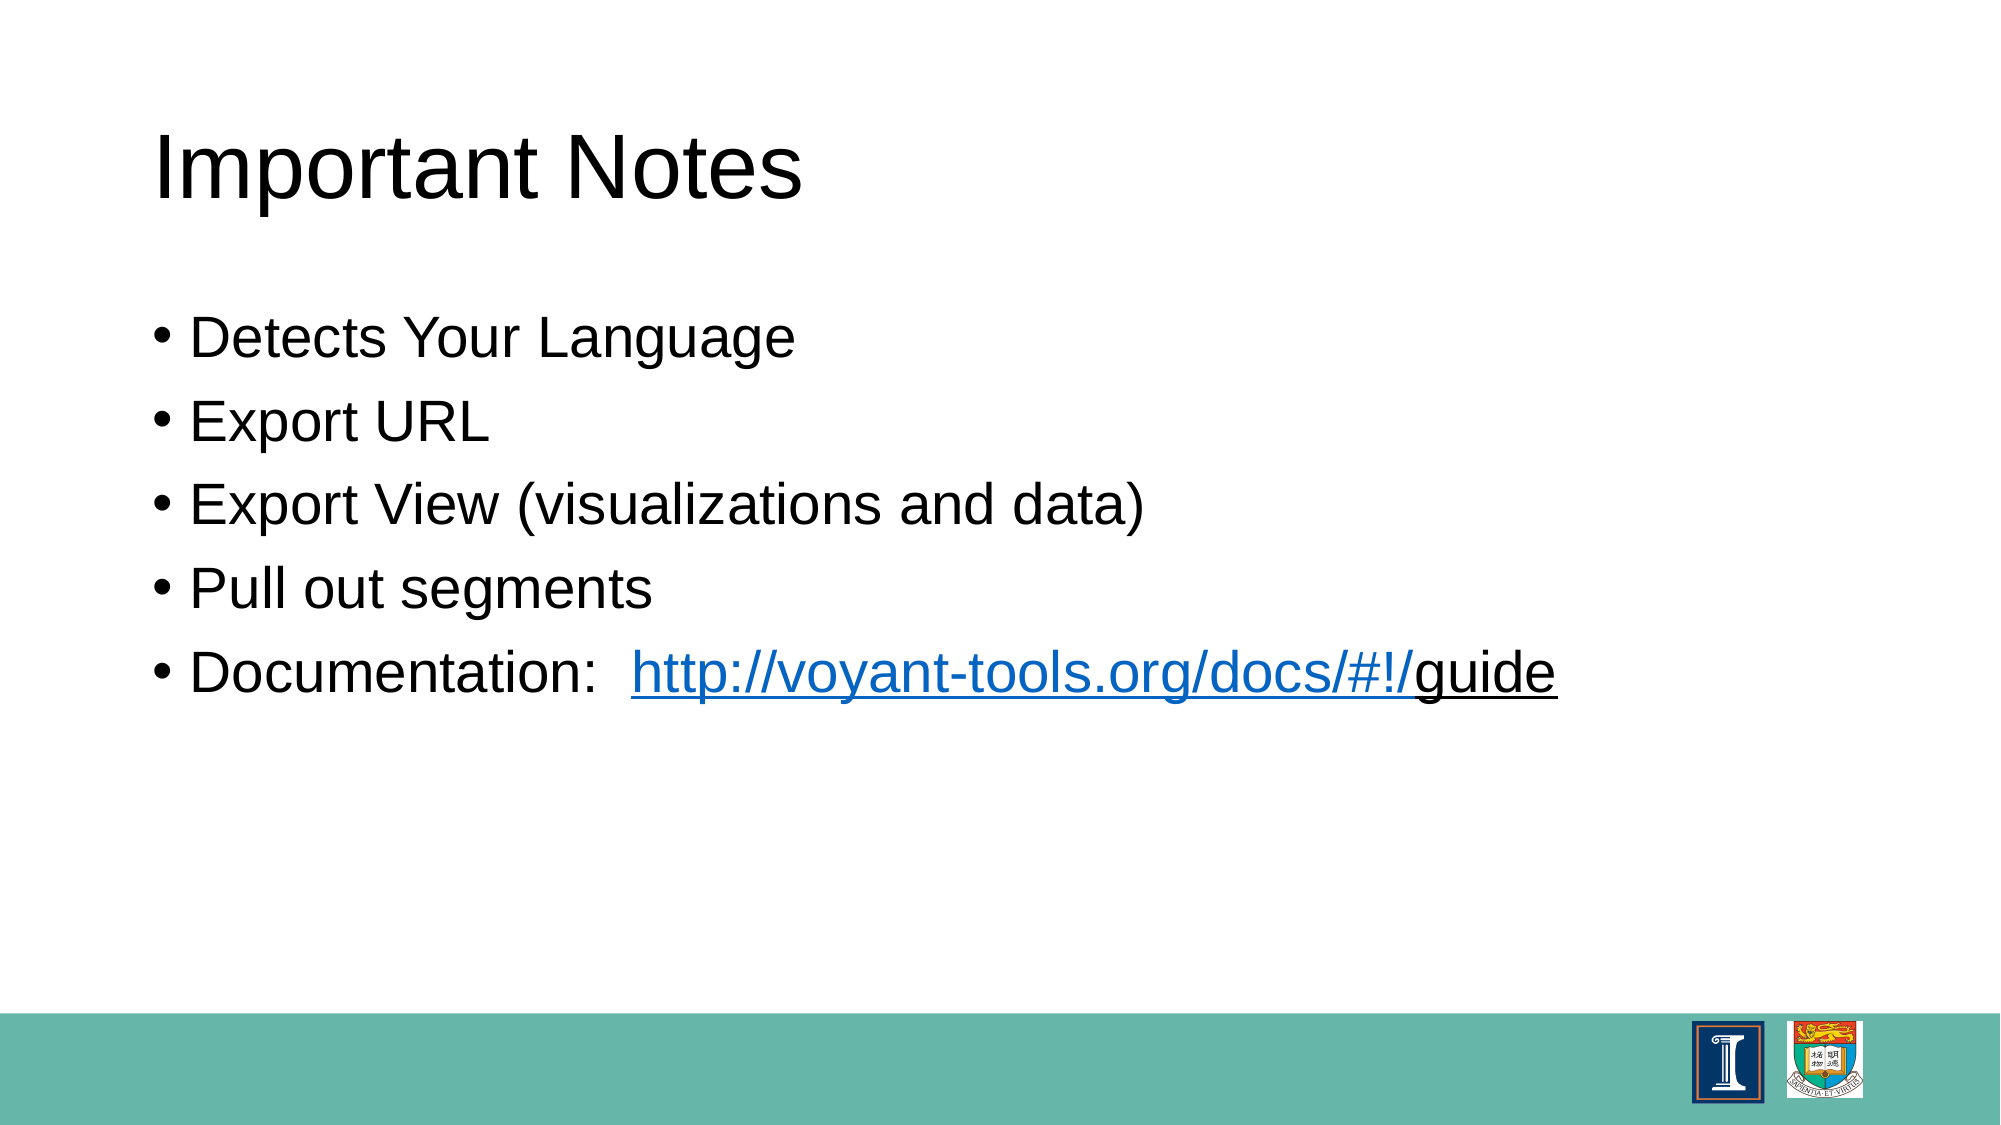

# Important Notes
Detects Your Language
Export URL
Export View (visualizations and data)
Pull out segments
Documentation:  http://voyant-tools.org/docs/#!/guide